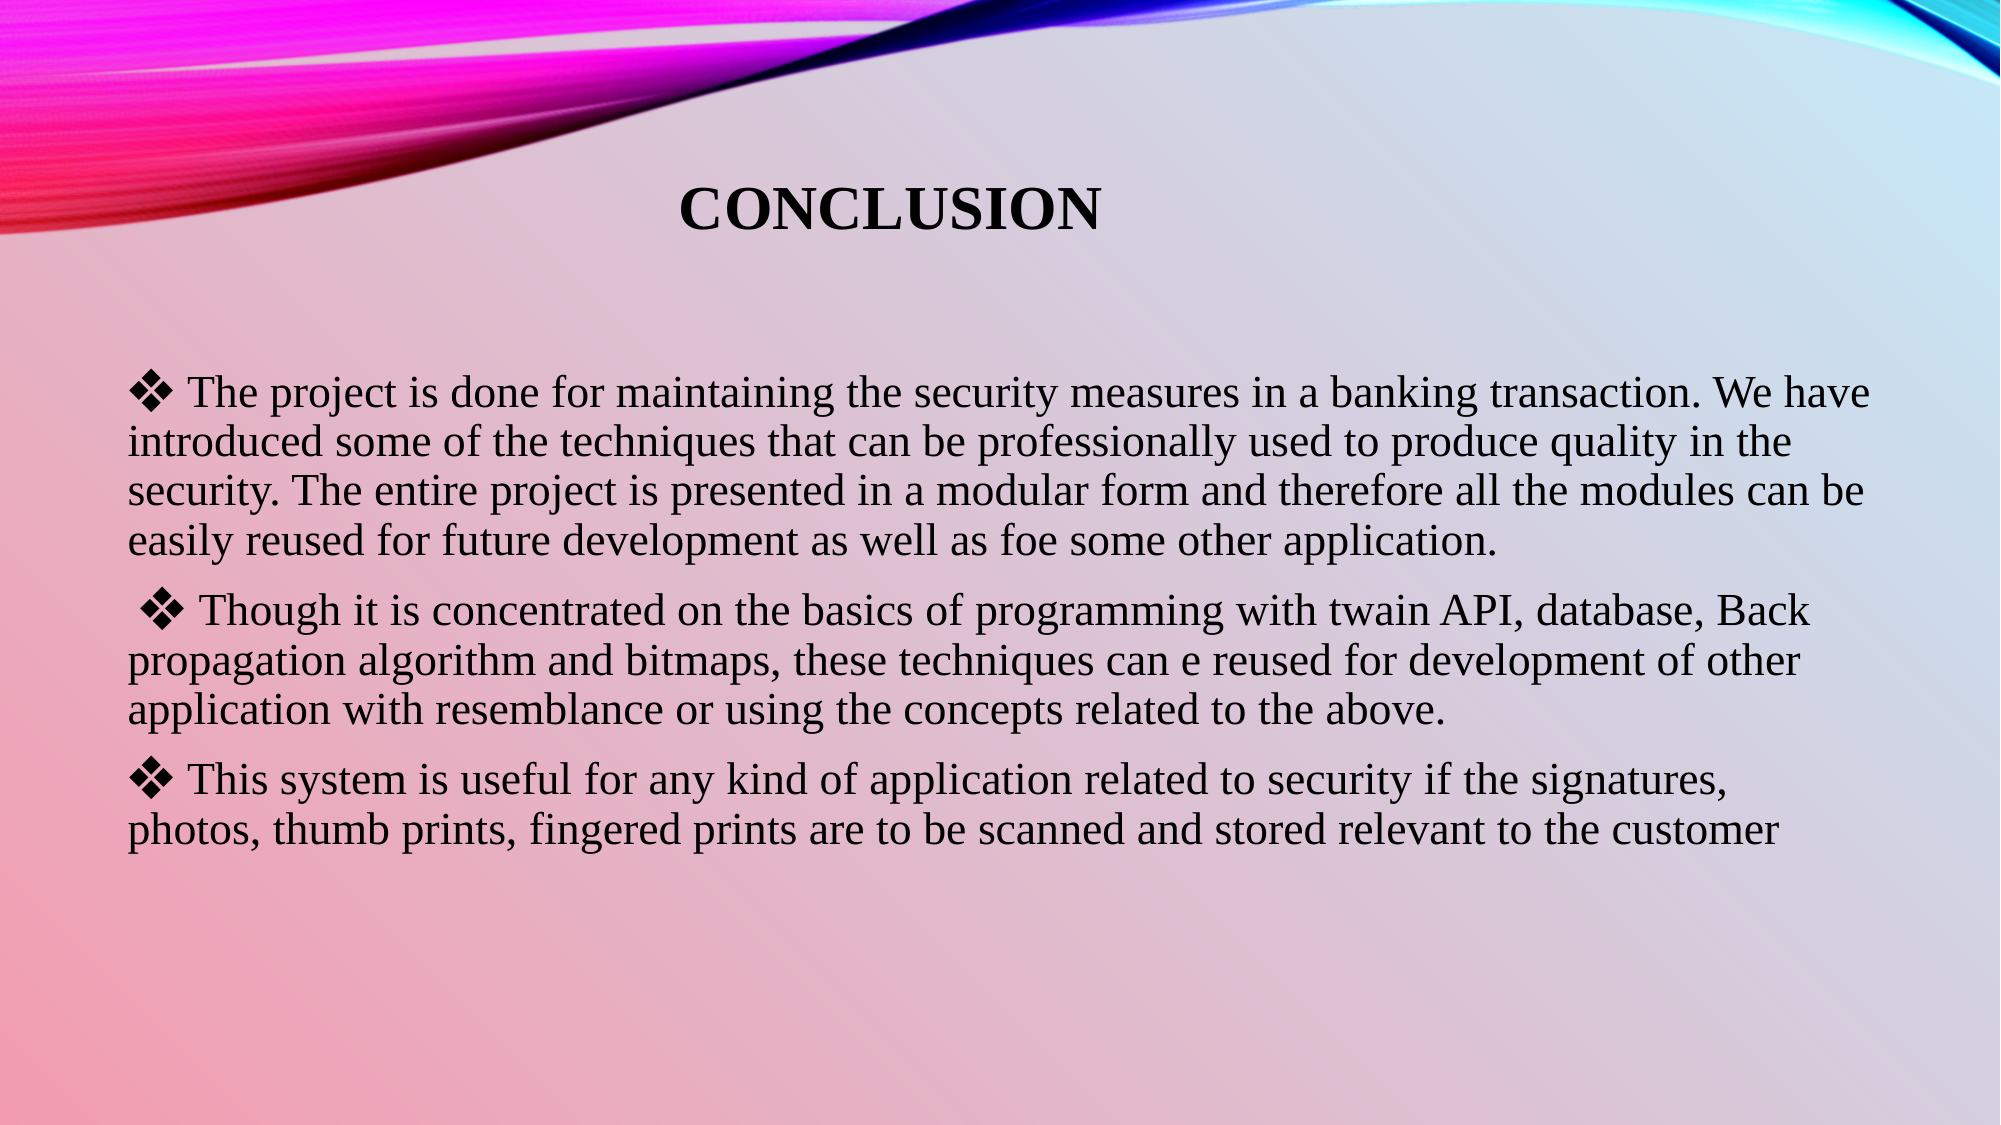

# CONCLUSION
❖ The project is done for maintaining the security measures in a banking transaction. We have introduced some of the techniques that can be professionally used to produce quality in the security. The entire project is presented in a modular form and therefore all the modules can be easily reused for future development as well as foe some other application.
 ❖ Though it is concentrated on the basics of programming with twain API, database, Back propagation algorithm and bitmaps, these techniques can e reused for development of other application with resemblance or using the concepts related to the above.
❖ This system is useful for any kind of application related to security if the signatures, photos, thumb prints, fingered prints are to be scanned and stored relevant to the customer